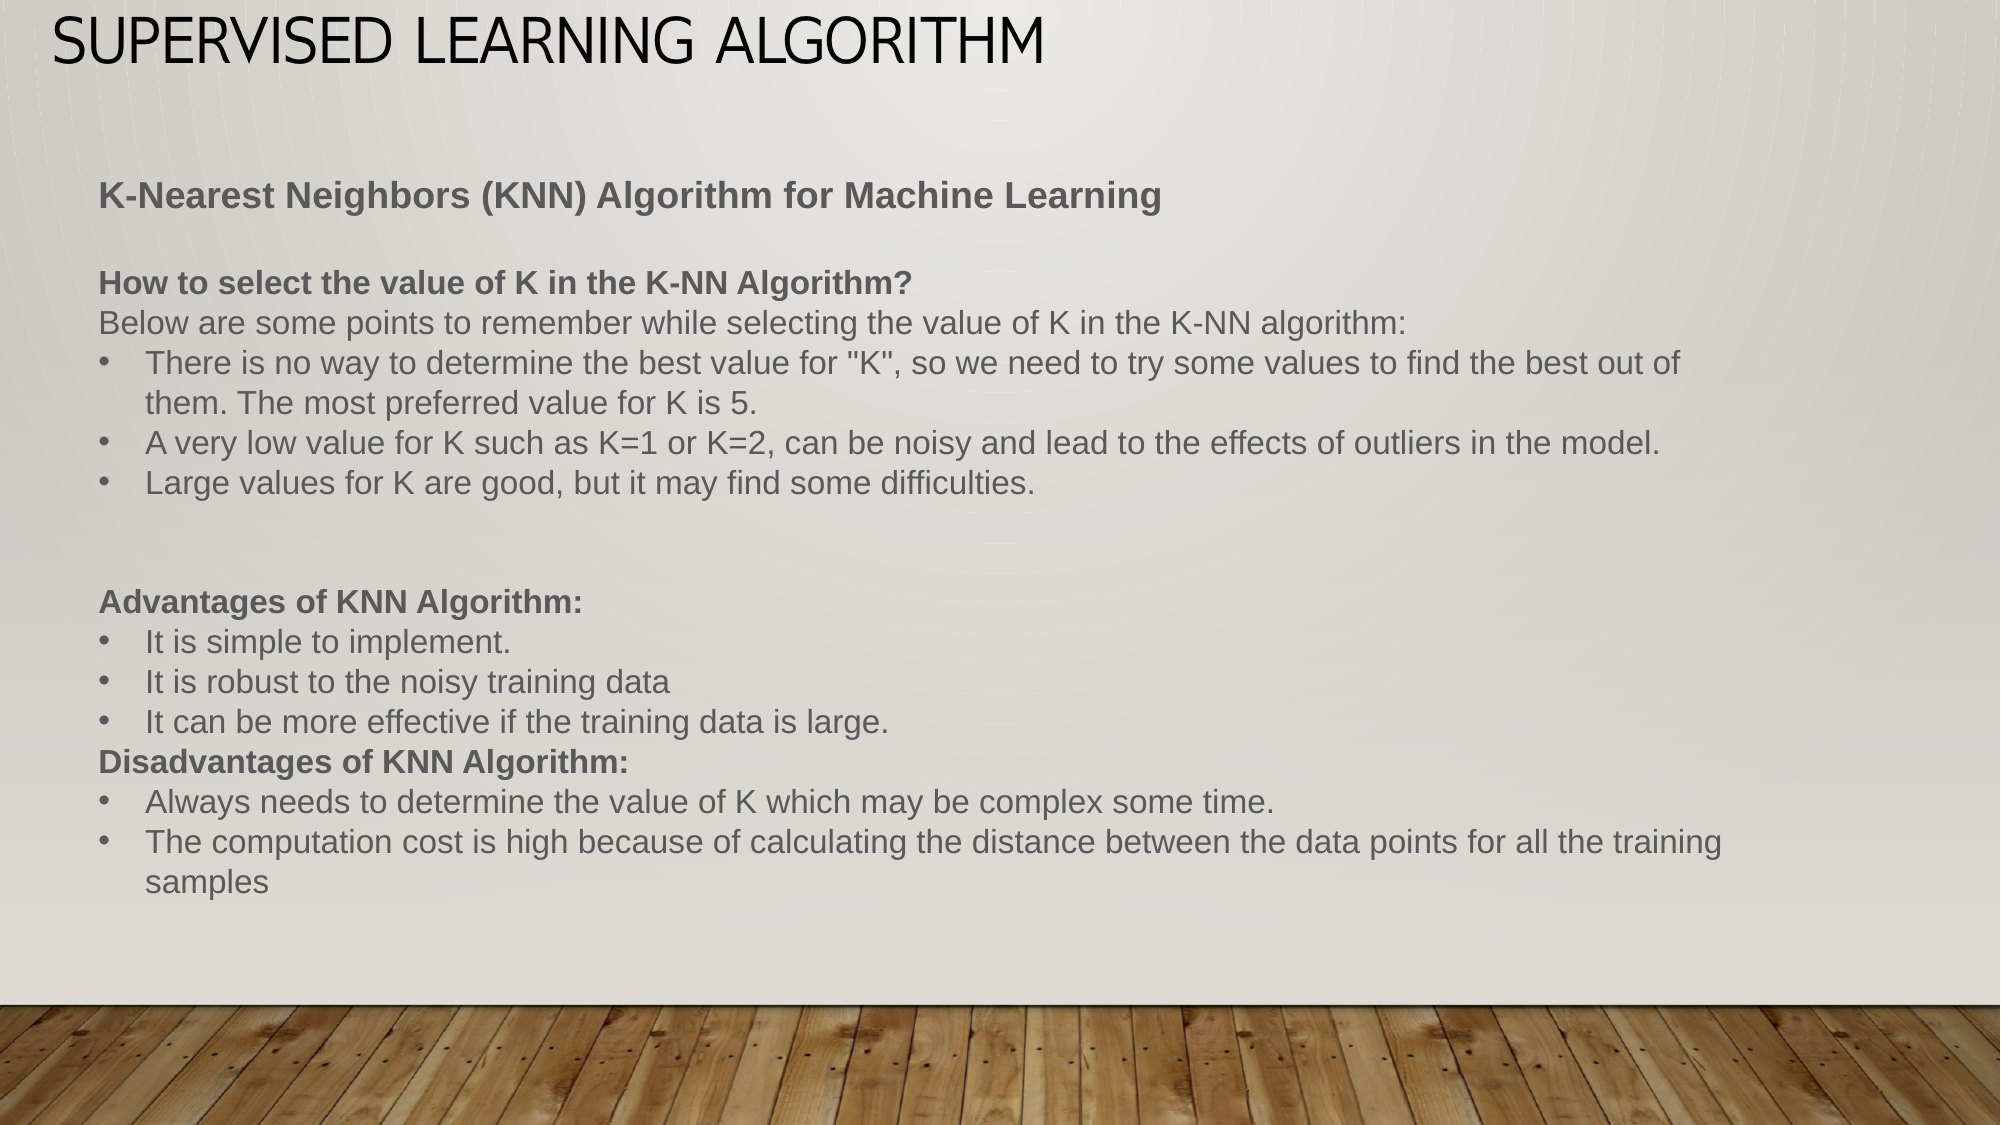

# Supervised Learning Algorithm
K-Nearest Neighbors (KNN) Algorithm for Machine Learning
How to select the value of K in the K-NN Algorithm?
Below are some points to remember while selecting the value of K in the K-NN algorithm:
There is no way to determine the best value for "K", so we need to try some values to find the best out of them. The most preferred value for K is 5.
A very low value for K such as K=1 or K=2, can be noisy and lead to the effects of outliers in the model.
Large values for K are good, but it may find some difficulties.

Advantages of KNN Algorithm:
It is simple to implement.
It is robust to the noisy training data
It can be more effective if the training data is large.
Disadvantages of KNN Algorithm:
Always needs to determine the value of K which may be complex some time.
The computation cost is high because of calculating the distance between the data points for all the training samples